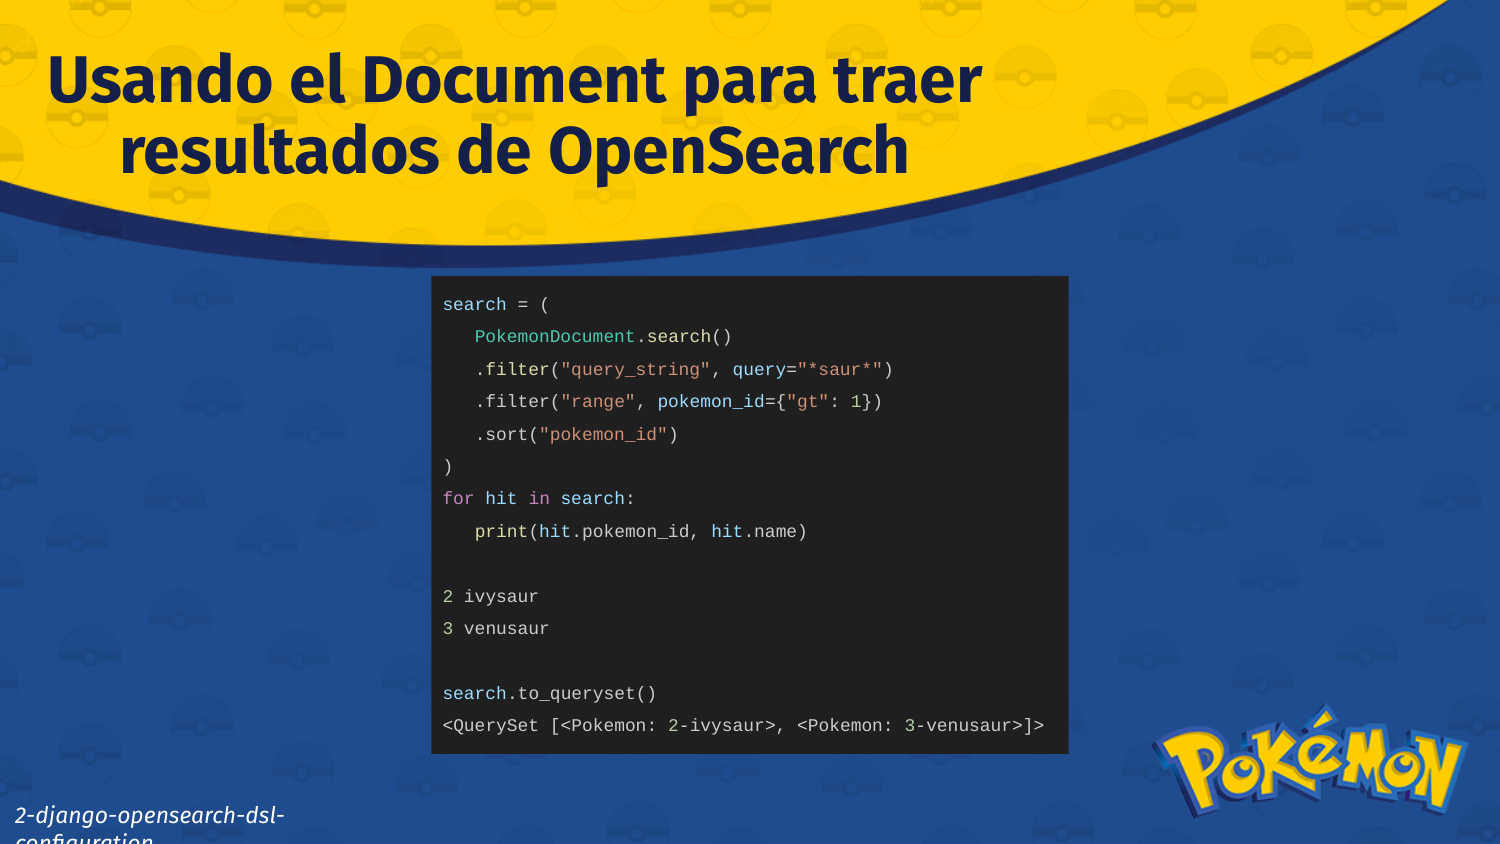

# Usando el Document para traer resultados de OpenSearch
search = (
   PokemonDocument.search()
   .filter("query_string", query="*saur*")
   .filter("range", pokemon_id={"gt": 1})
   .sort("pokemon_id")
)
for hit in search:
   print(hit.pokemon_id, hit.name)

2 ivysaur
3 venusaur

search.to_queryset()
<QuerySet [<Pokemon: 2-ivysaur>, <Pokemon: 3-venusaur>]>

2-django-opensearch-dsl-configuration